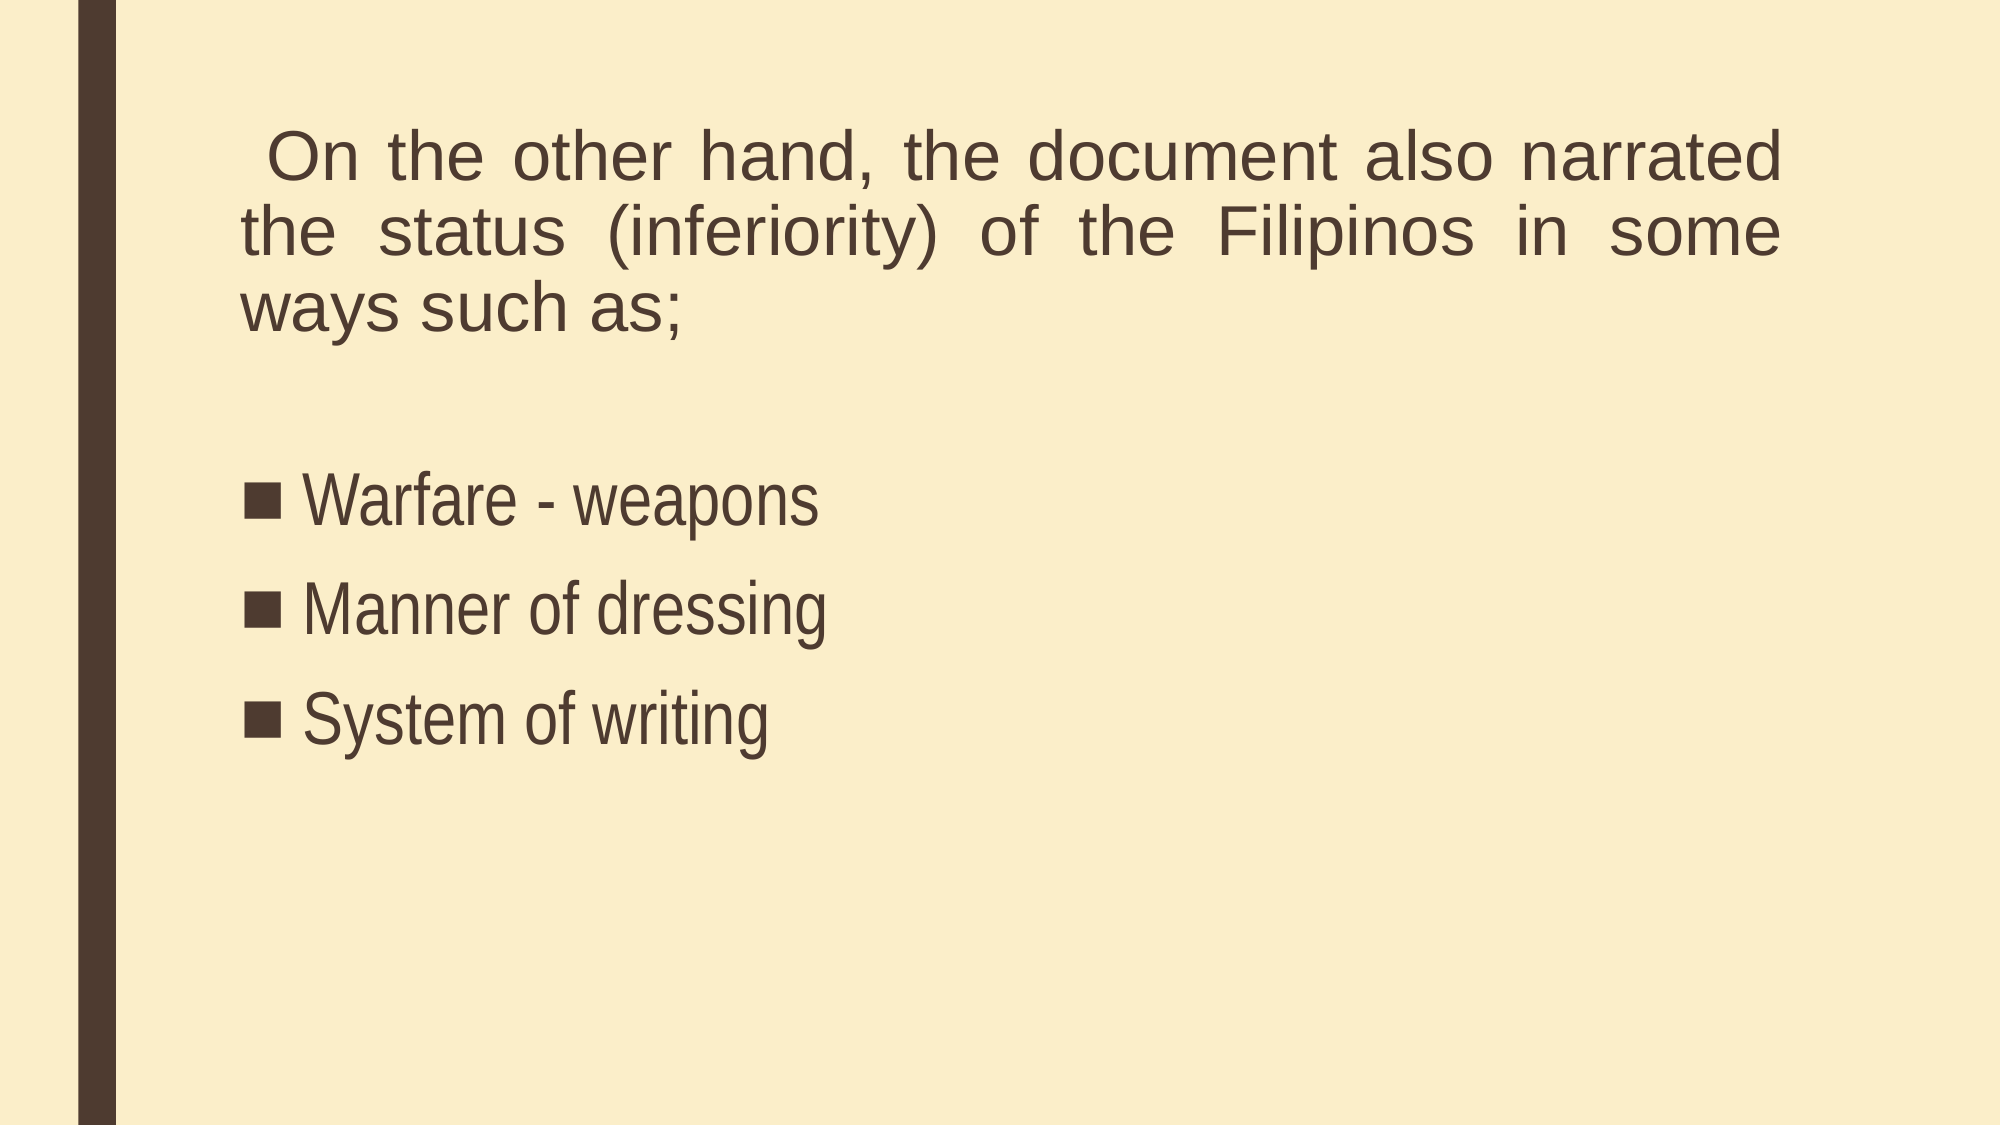

# On the other hand, the document also narrated the status (inferiority) of the Filipinos in some ways such as;

Warfare - weapons
Manner of dressing
System of writing